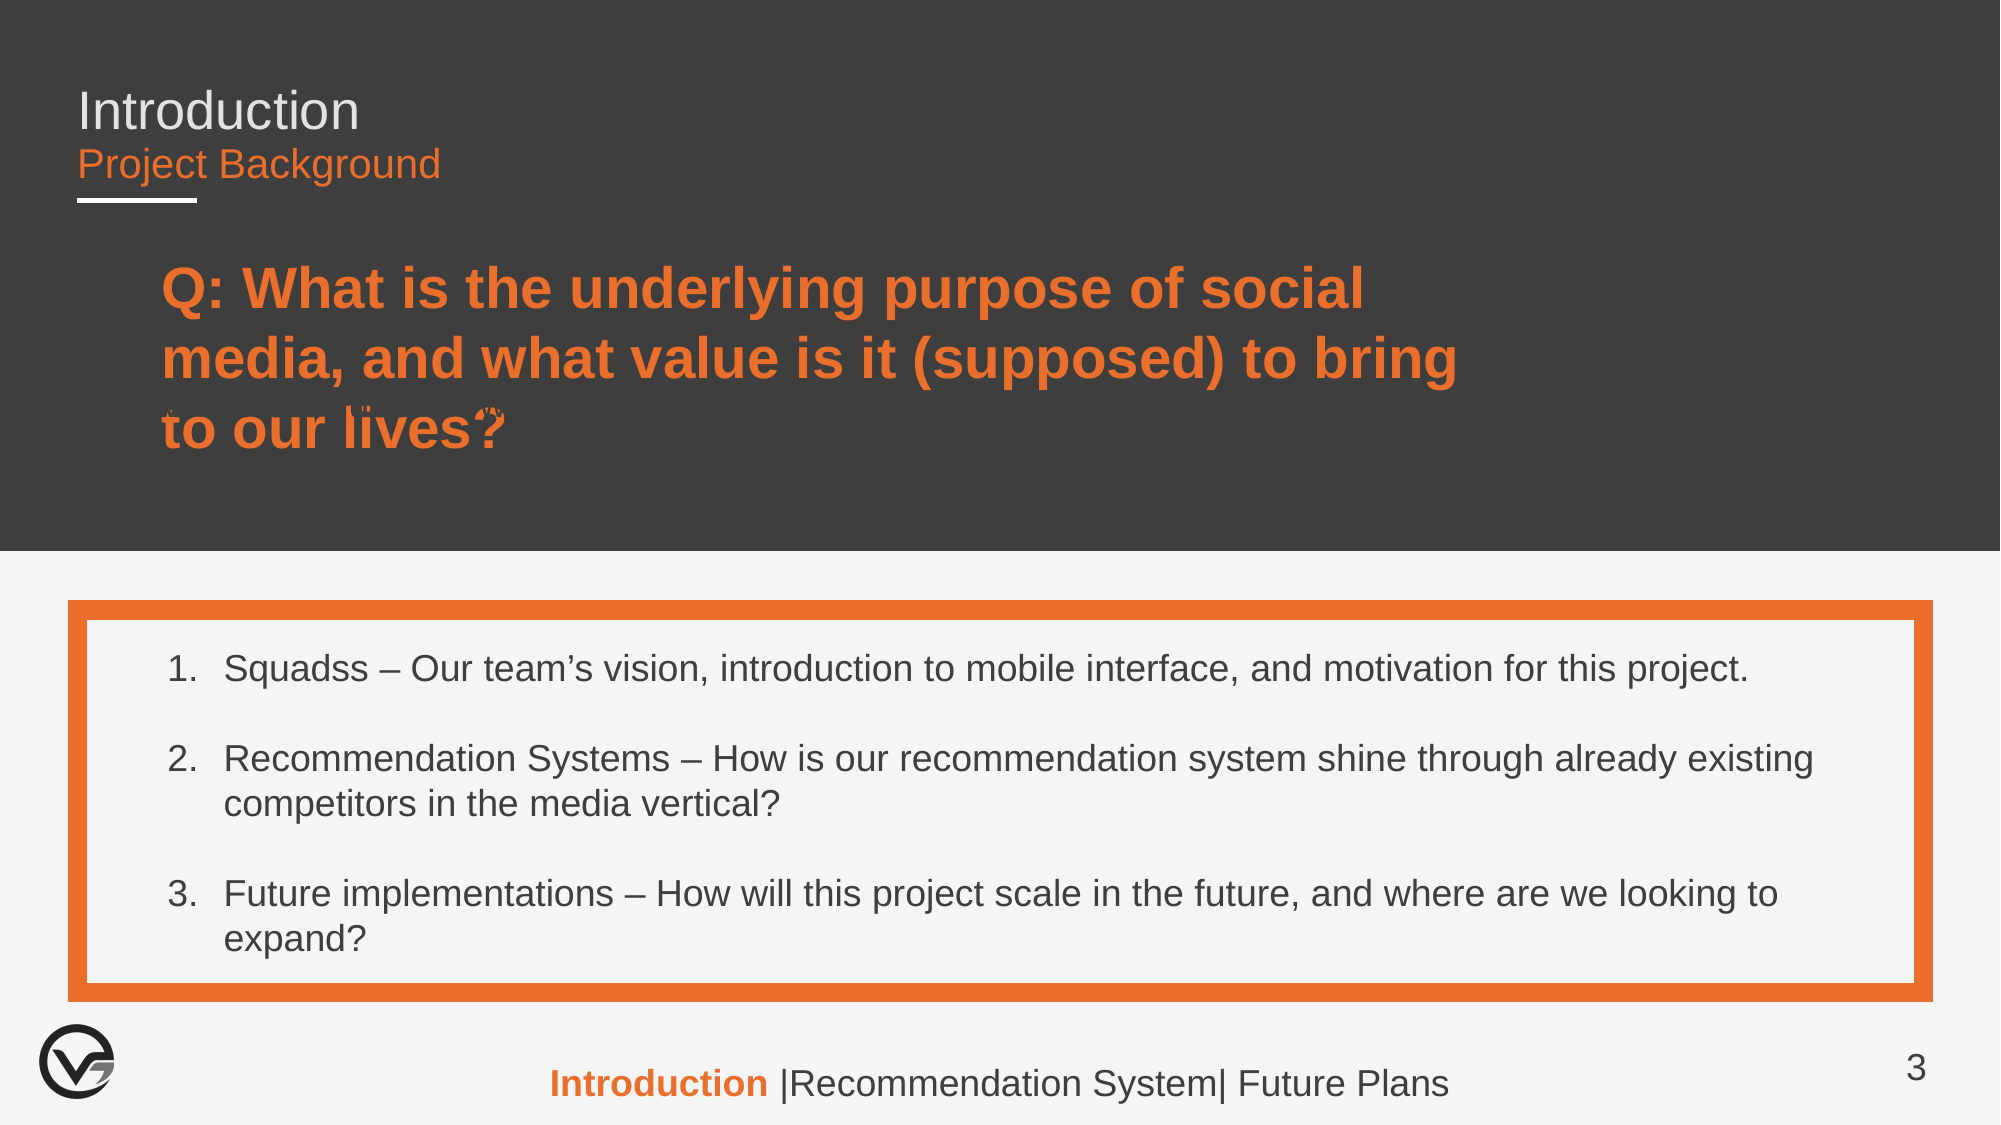

Introduction
Project Background
Q: What is the underlying purpose of social media, and what value is it (supposed) to bring to our lives?
What is a question we faced?

Squadss – Our team’s vision, introduction to mobile interface, and motivation for this project.

Recommendation Systems – How is our recommendation system shine through already existing competitors in the media vertical?

Future implementations – How will this project scale in the future, and where are we looking to expand?
3
Introduction |Recommendation System| Future Plans